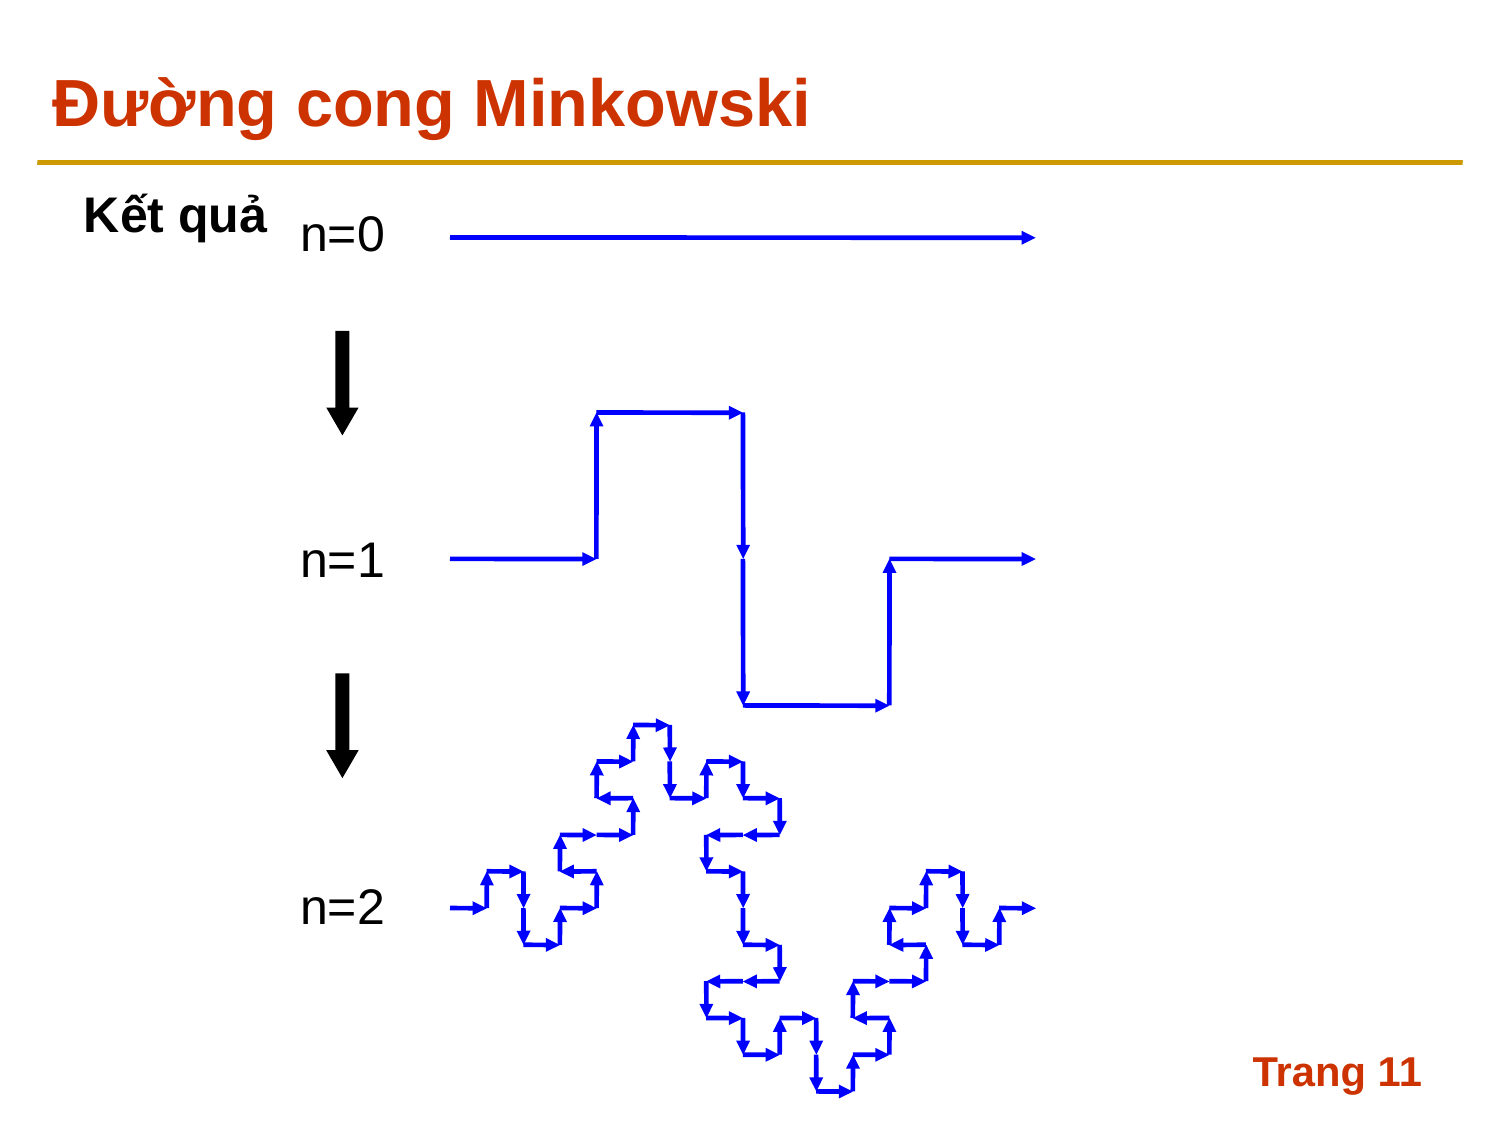

# Đường cong Minkowski
Kết quả
n=0

n=1

n=2
Trang 11